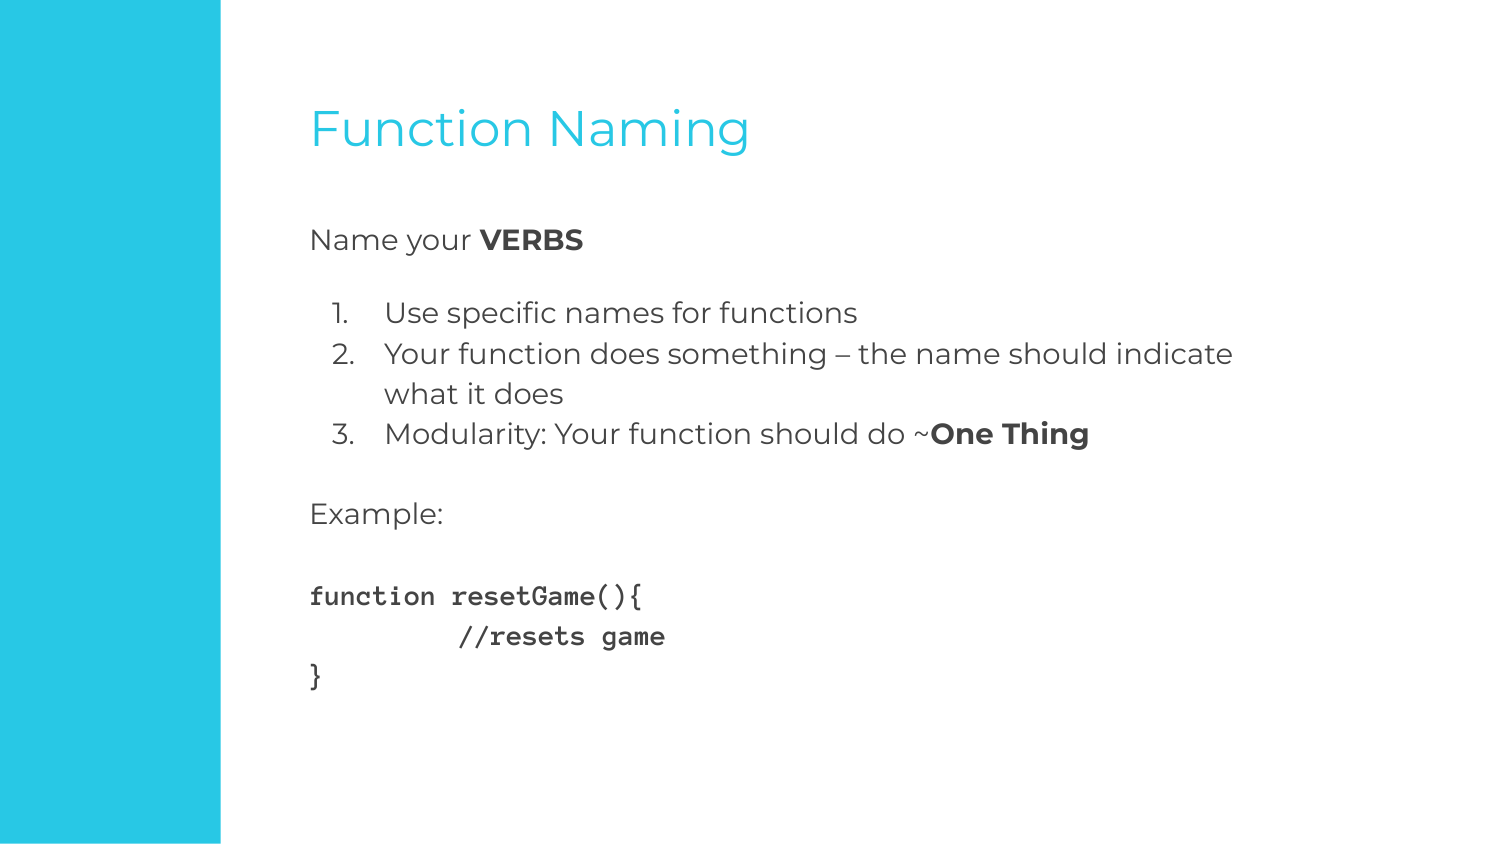

# Function Naming
Name your VERBS
Use specific names for functions
Your function does something – the name should indicate what it does
Modularity: Your function should do ~One Thing

Example:
function resetGame(){
	//resets game
}